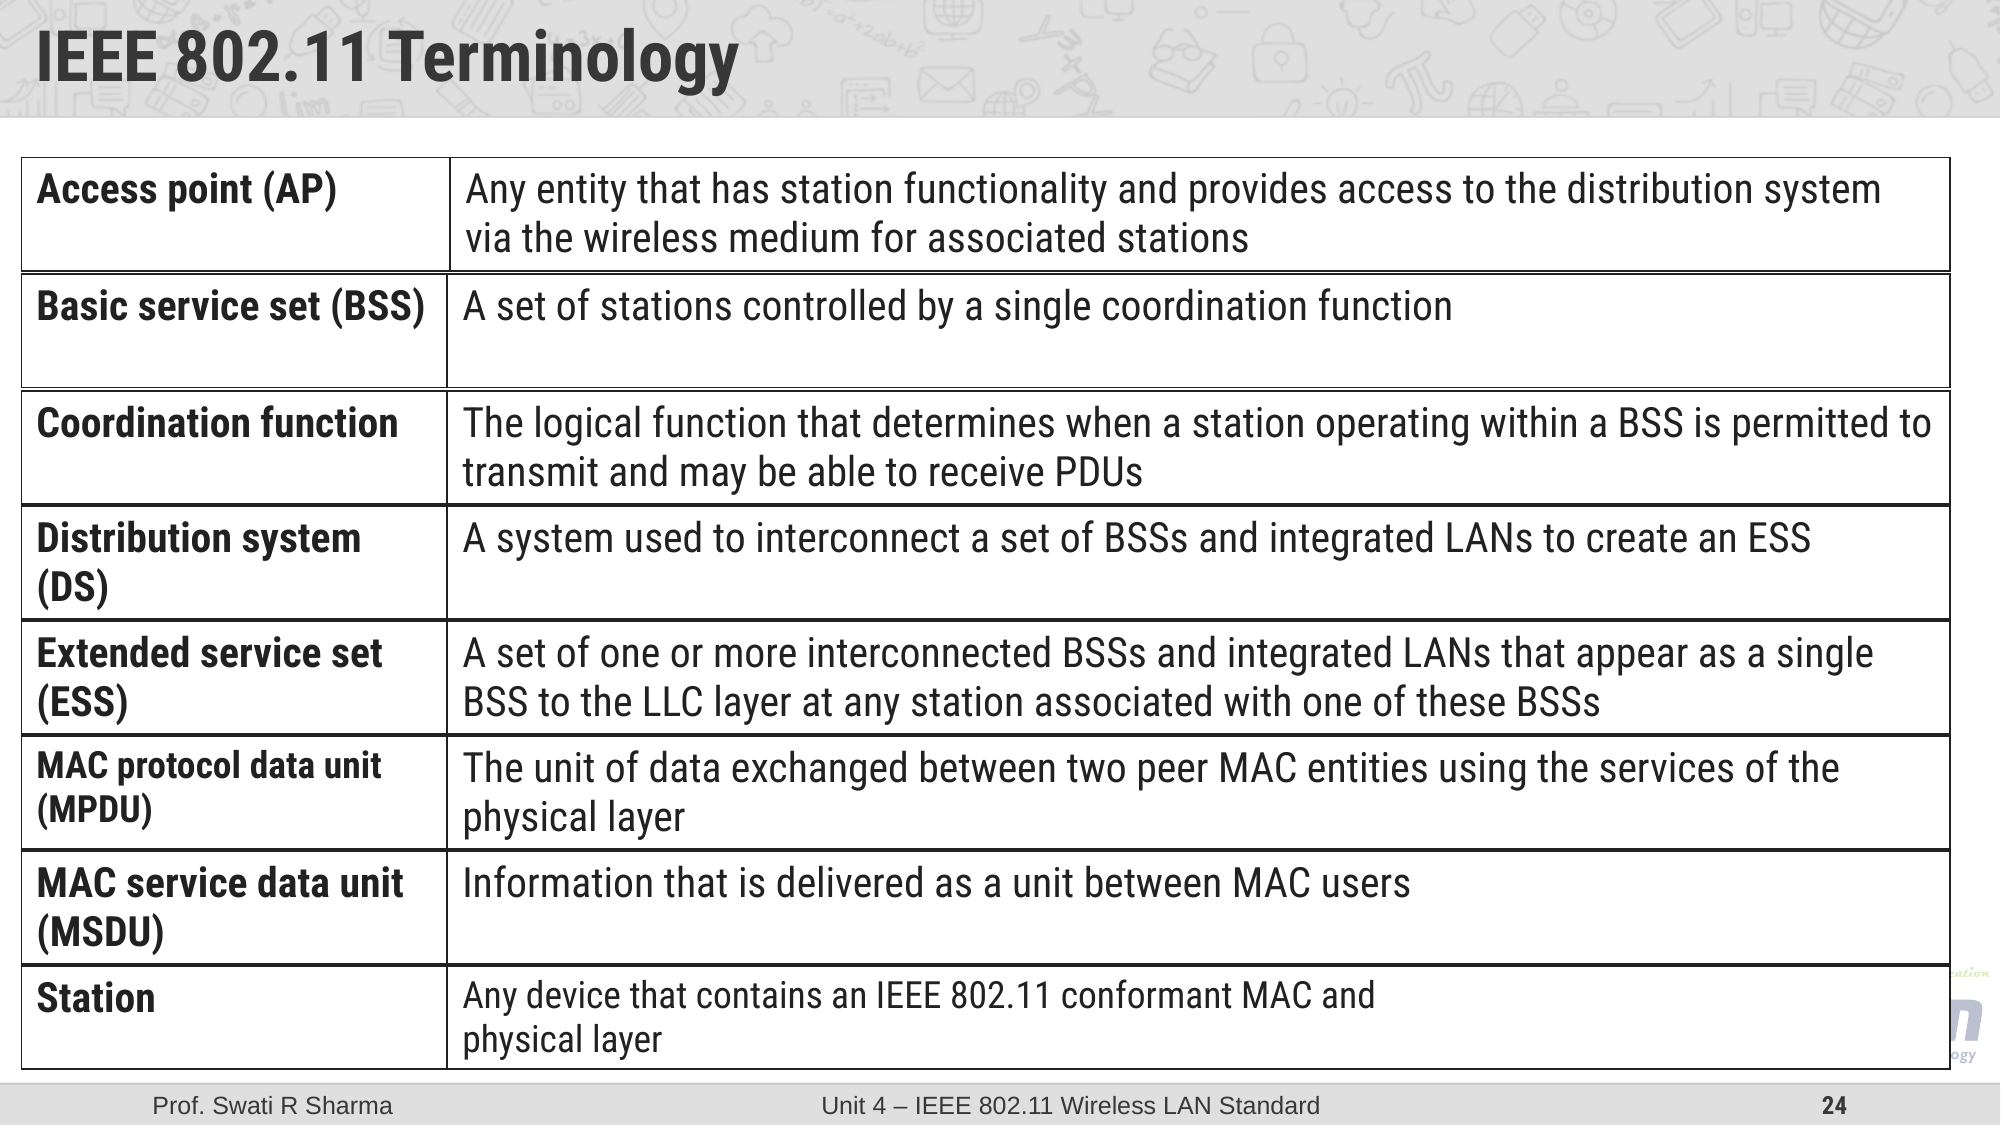

# IEEE 802.11 Terminology
| Access point (AP) | Any entity that has station functionality and provides access to the distribution system via the wireless medium for associated stations |
| --- | --- |
| Basic service set (BSS) | A set of stations controlled by a single coordination function |
| --- | --- |
| Coordination function | The logical function that determines when a station operating within a BSS is permitted to transmit and may be able to receive PDUs |
| --- | --- |
| Distribution system (DS) | A system used to interconnect a set of BSSs and integrated LANs to create an ESS |
| --- | --- |
| Extended service set (ESS) | A set of one or more interconnected BSSs and integrated LANs that appear as a single BSS to the LLC layer at any station associated with one of these BSSs |
| --- | --- |
| MAC protocol data unit (MPDU) | The unit of data exchanged between two peer MAC entities using the services of the physical layer |
| --- | --- |
| MAC service data unit (MSDU) | Information that is delivered as a unit between MAC users |
| --- | --- |
| Station | Any device that contains an IEEE 802.11 conformant MAC and physical layer |
| --- | --- |